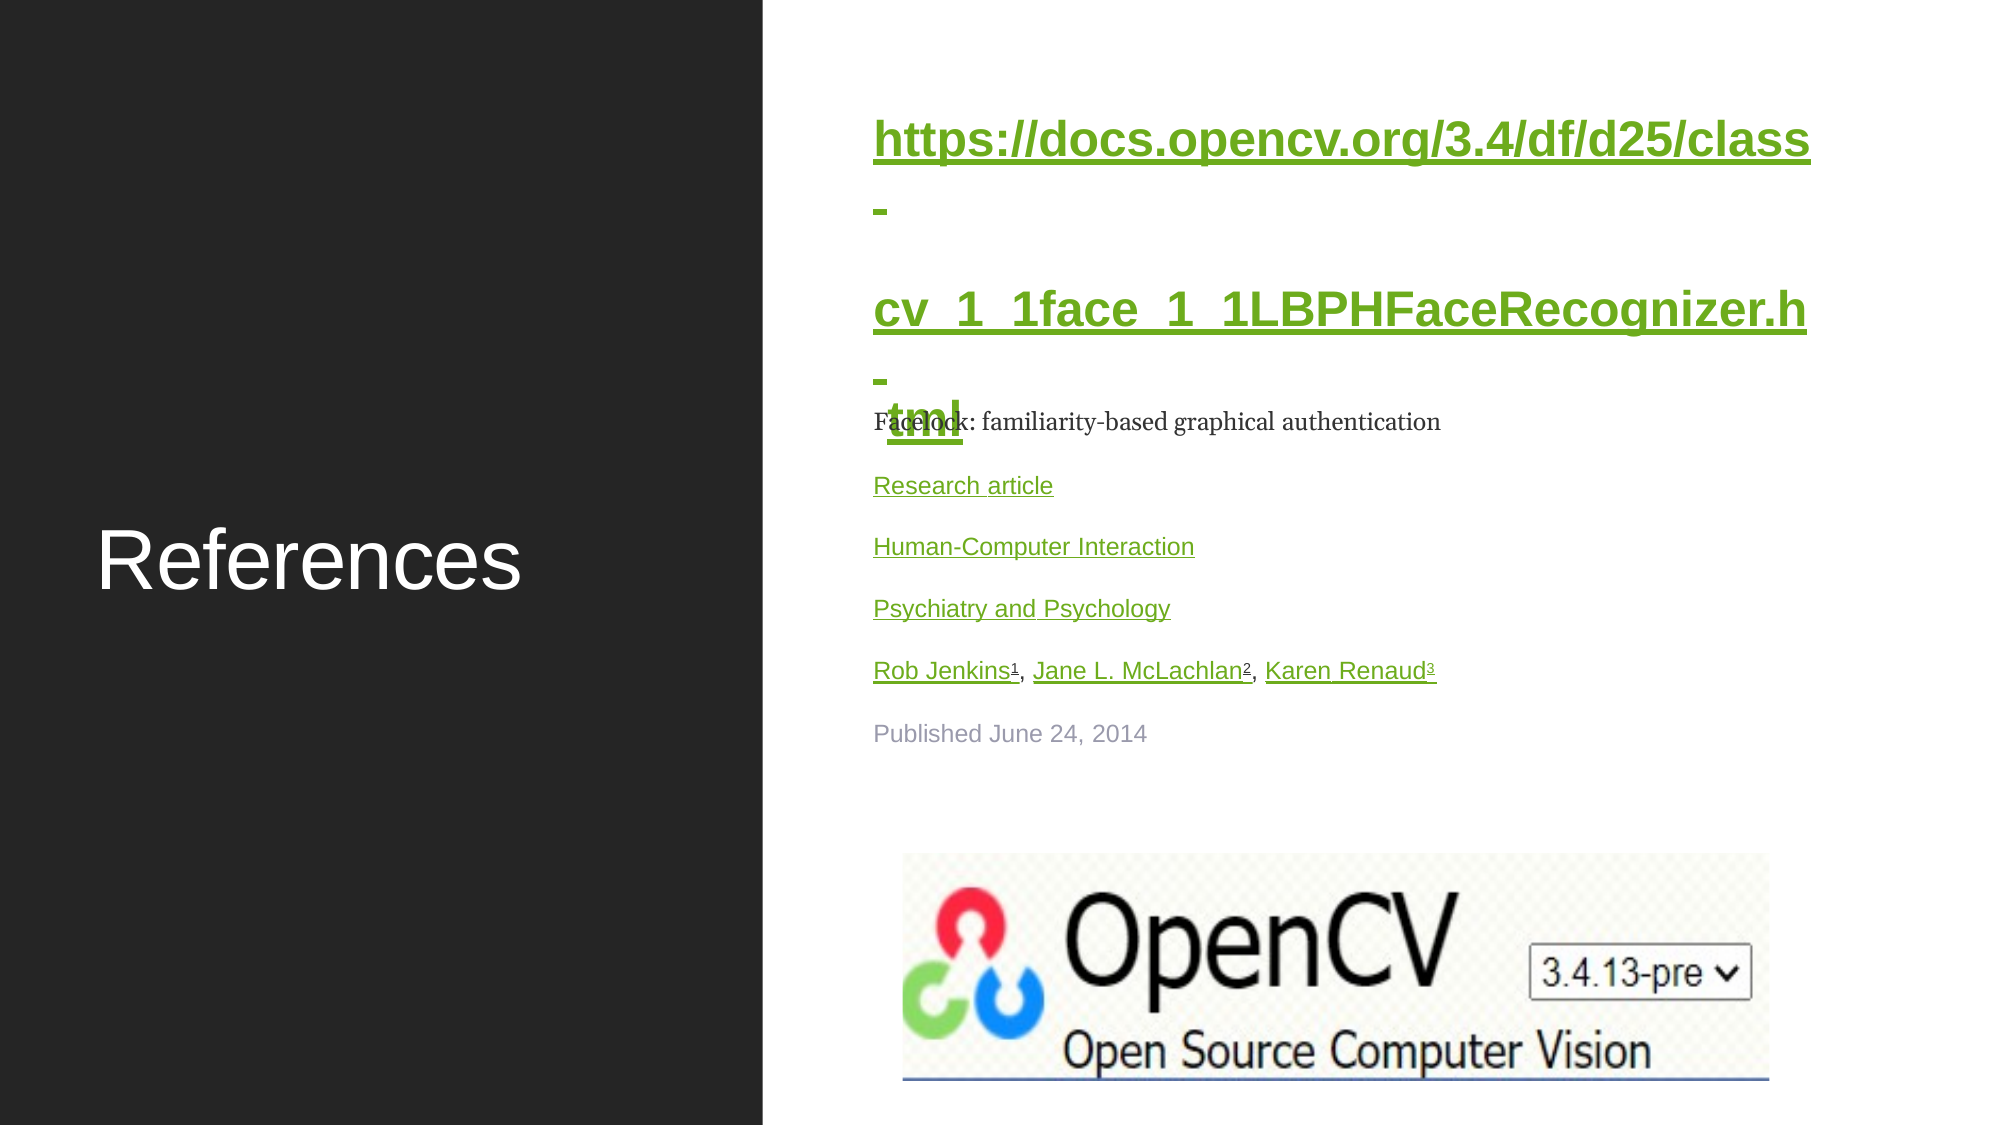

# https://docs.opencv.org/3.4/df/d25/class  cv_1_1face_1_1LBPHFaceRecognizer.h  tml
Facelock: familiarity-based graphical authentication

Research article
References
Human-Computer Interaction
Psychiatry and Psychology
Rob Jenkins1, Jane L. McLachlan2, Karen Renaud3

Published June 24, 2014